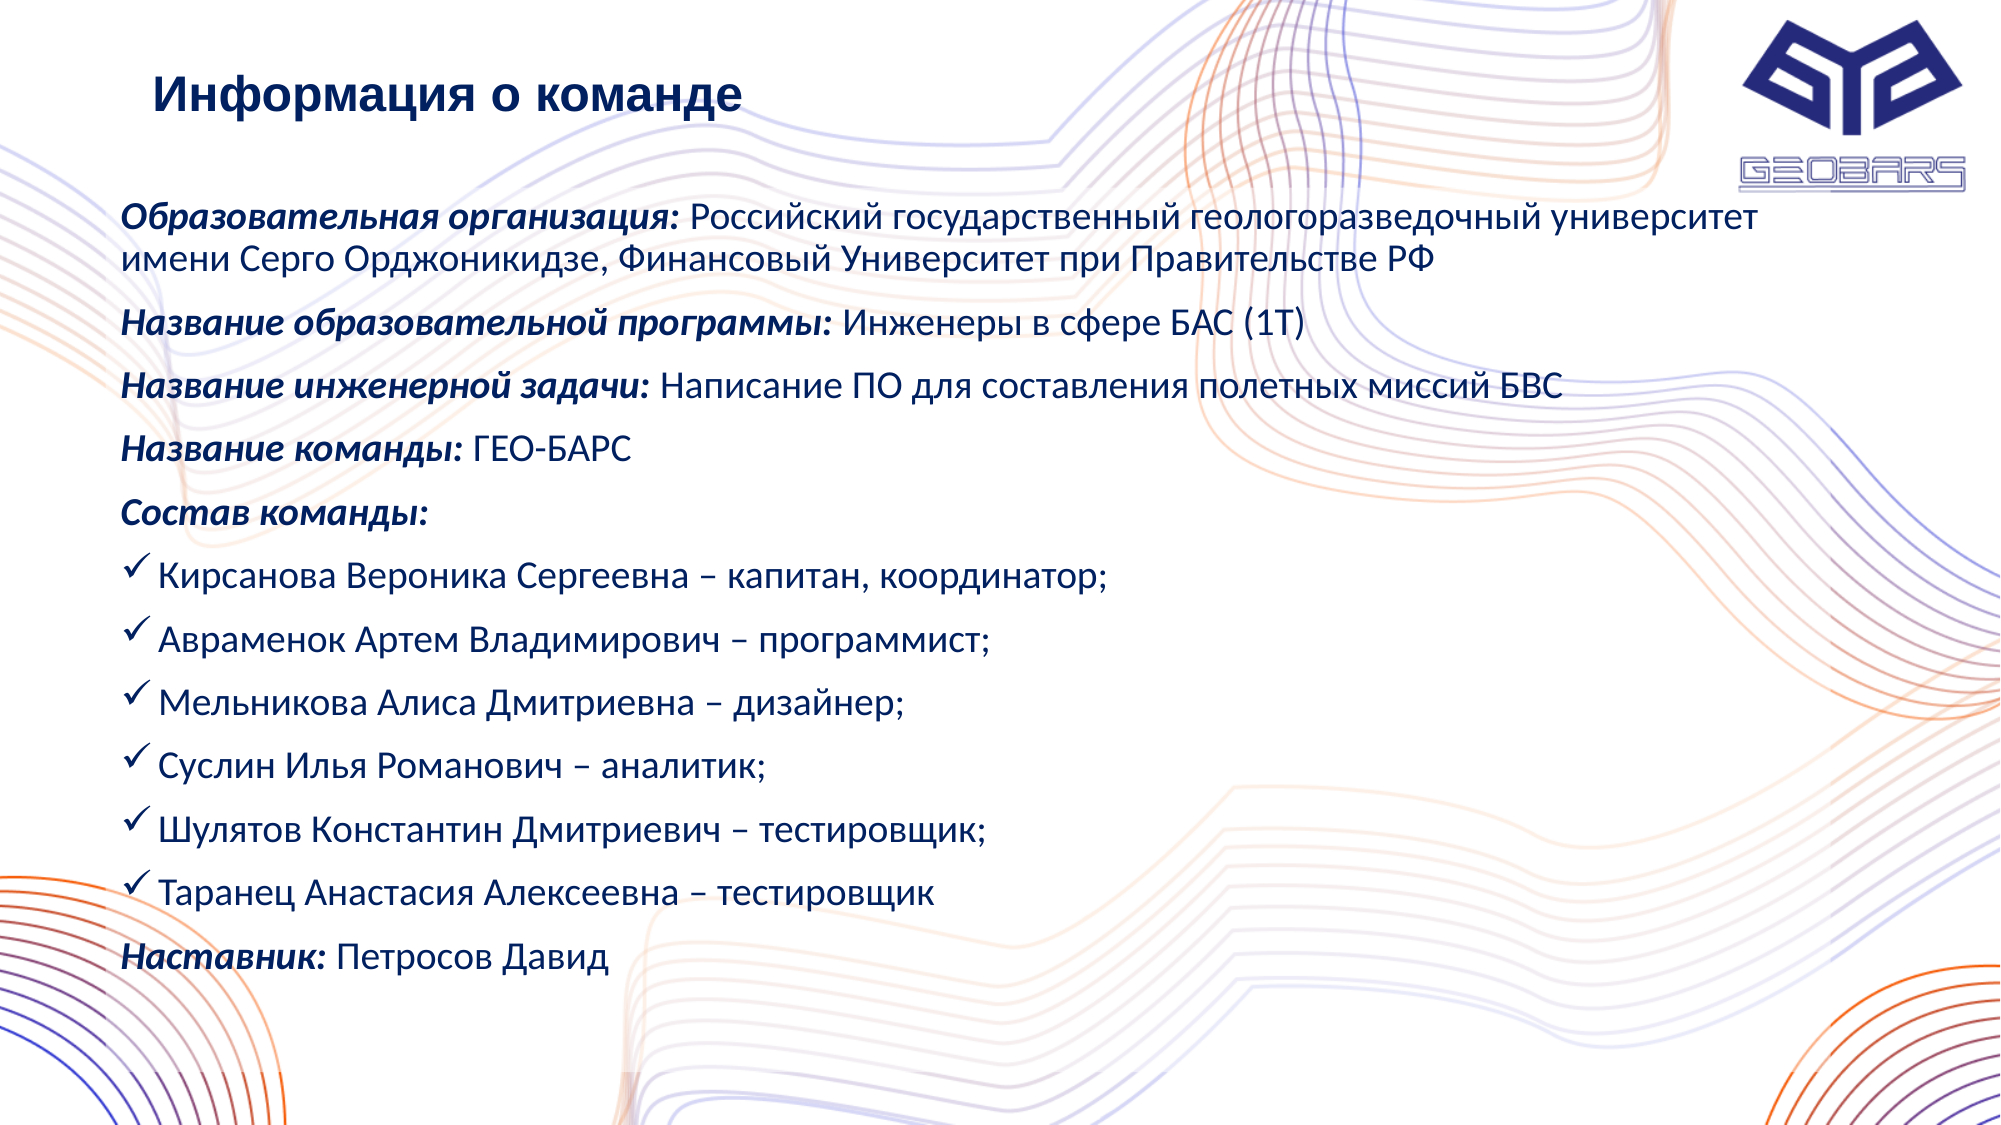

# Информация о команде
Образовательная организация: Российский государственный геологоразведочный университет имени Серго Орджоникидзе, Финансовый Университет при Правительстве РФ
Название образовательной программы: Инженеры в сфере БАС (1Т)
Название инженерной задачи: Написание ПО для составления полетных миссий БВС
Название команды: ГЕО-БАРС
Состав команды:
Кирсанова Вероника Сергеевна – капитан, координатор;
Авраменок Артем Владимирович – программист;
Мельникова Алиса Дмитриевна – дизайнер;
Суслин Илья Романович – аналитик;
Шулятов Константин Дмитриевич – тестировщик;
Таранец Анастасия Алексеевна – тестировщик
Наставник: Петросов Давид